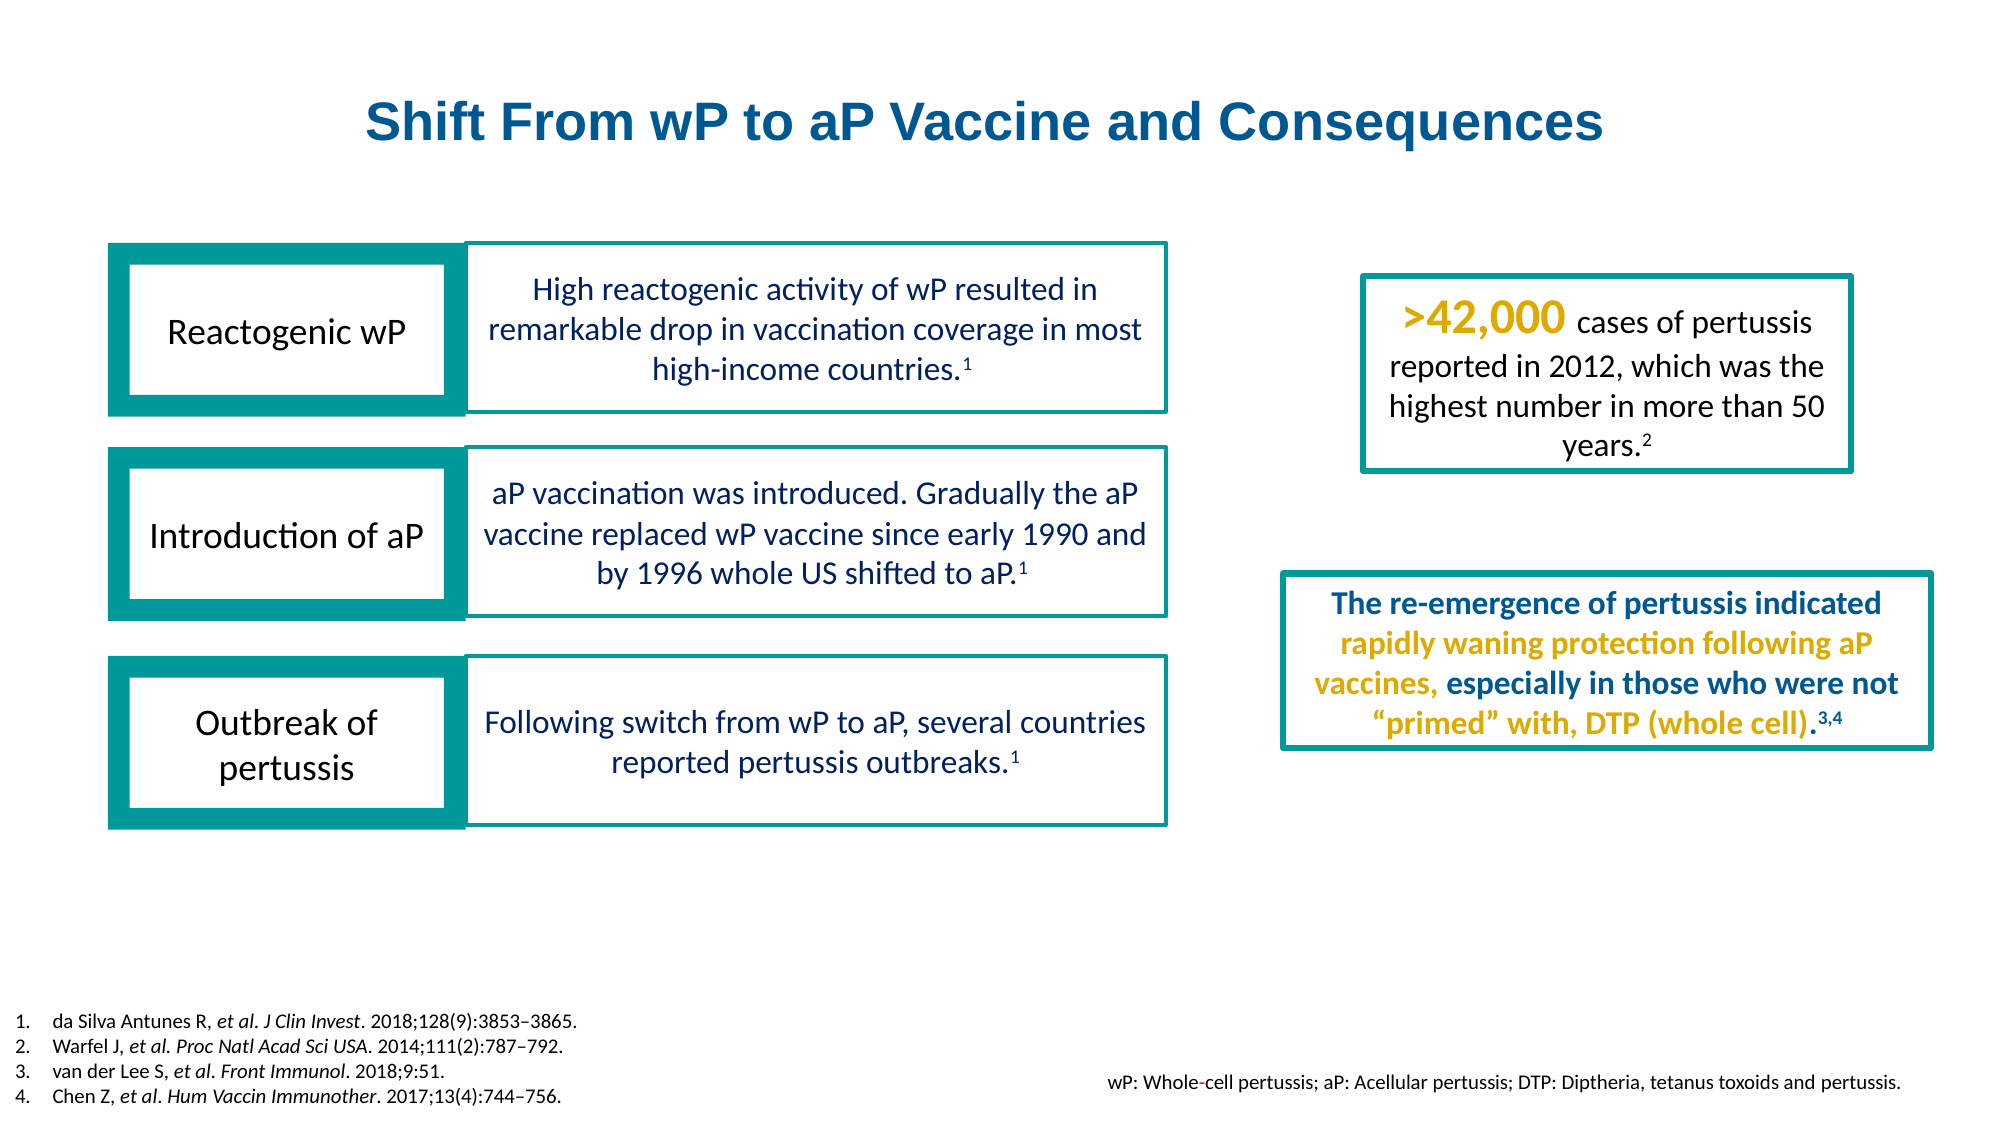

# Shift From wP to aP Vaccine and Consequences
Reactogenic wP
High reactogenic activity of wP resulted in remarkable drop in vaccination coverage in most high-income countries.1
Introduction of aP
aP vaccination was introduced. Gradually the aP vaccine replaced wP vaccine since early 1990 and by 1996 whole US shifted to aP.1
Outbreak of pertussis
Following switch from wP to aP, several countries reported pertussis outbreaks.1
>42,000 cases of pertussis reported in 2012, which was the highest number in more than 50 years.2
The re-emergence of pertussis indicated rapidly waning protection following aP vaccines, especially in those who were not “primed” with, DTP (whole cell).3,4
da Silva Antunes R, et al. J Clin Invest. 2018;128(9):3853–3865.
Warfel J, et al. Proc Natl Acad Sci USA. 2014;111(2):787–792.
van der Lee S, et al. Front Immunol. 2018;9:51.
Chen Z, et al. Hum Vaccin Immunother. 2017;13(4):744–756.
wP: Whole-cell pertussis; aP: Acellular pertussis; DTP: Diptheria, tetanus toxoids and pertussis.